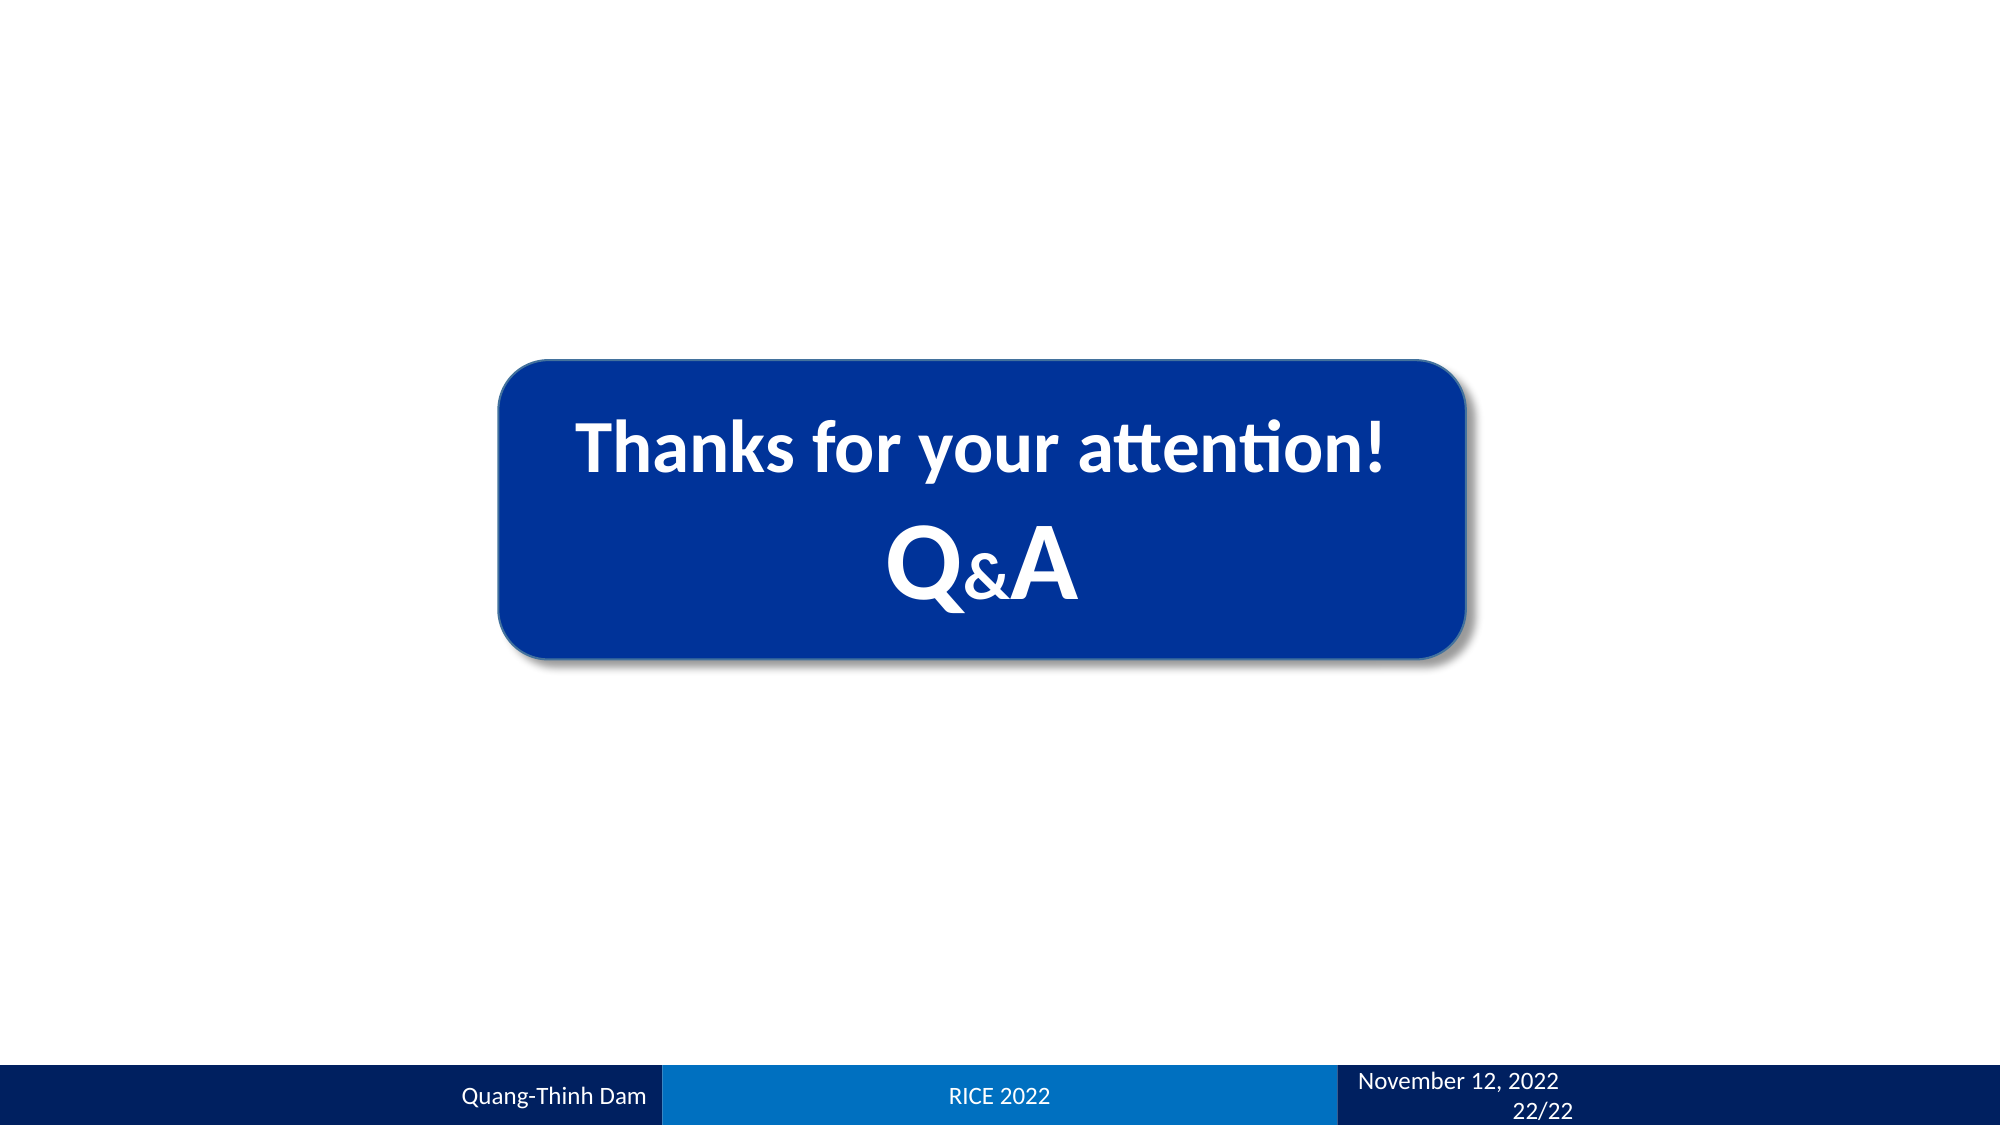

Thanks for your attention!
Q&A
RICE 2022
 November 12, 2022 			                                  22/22
Quang-Thinh Dam